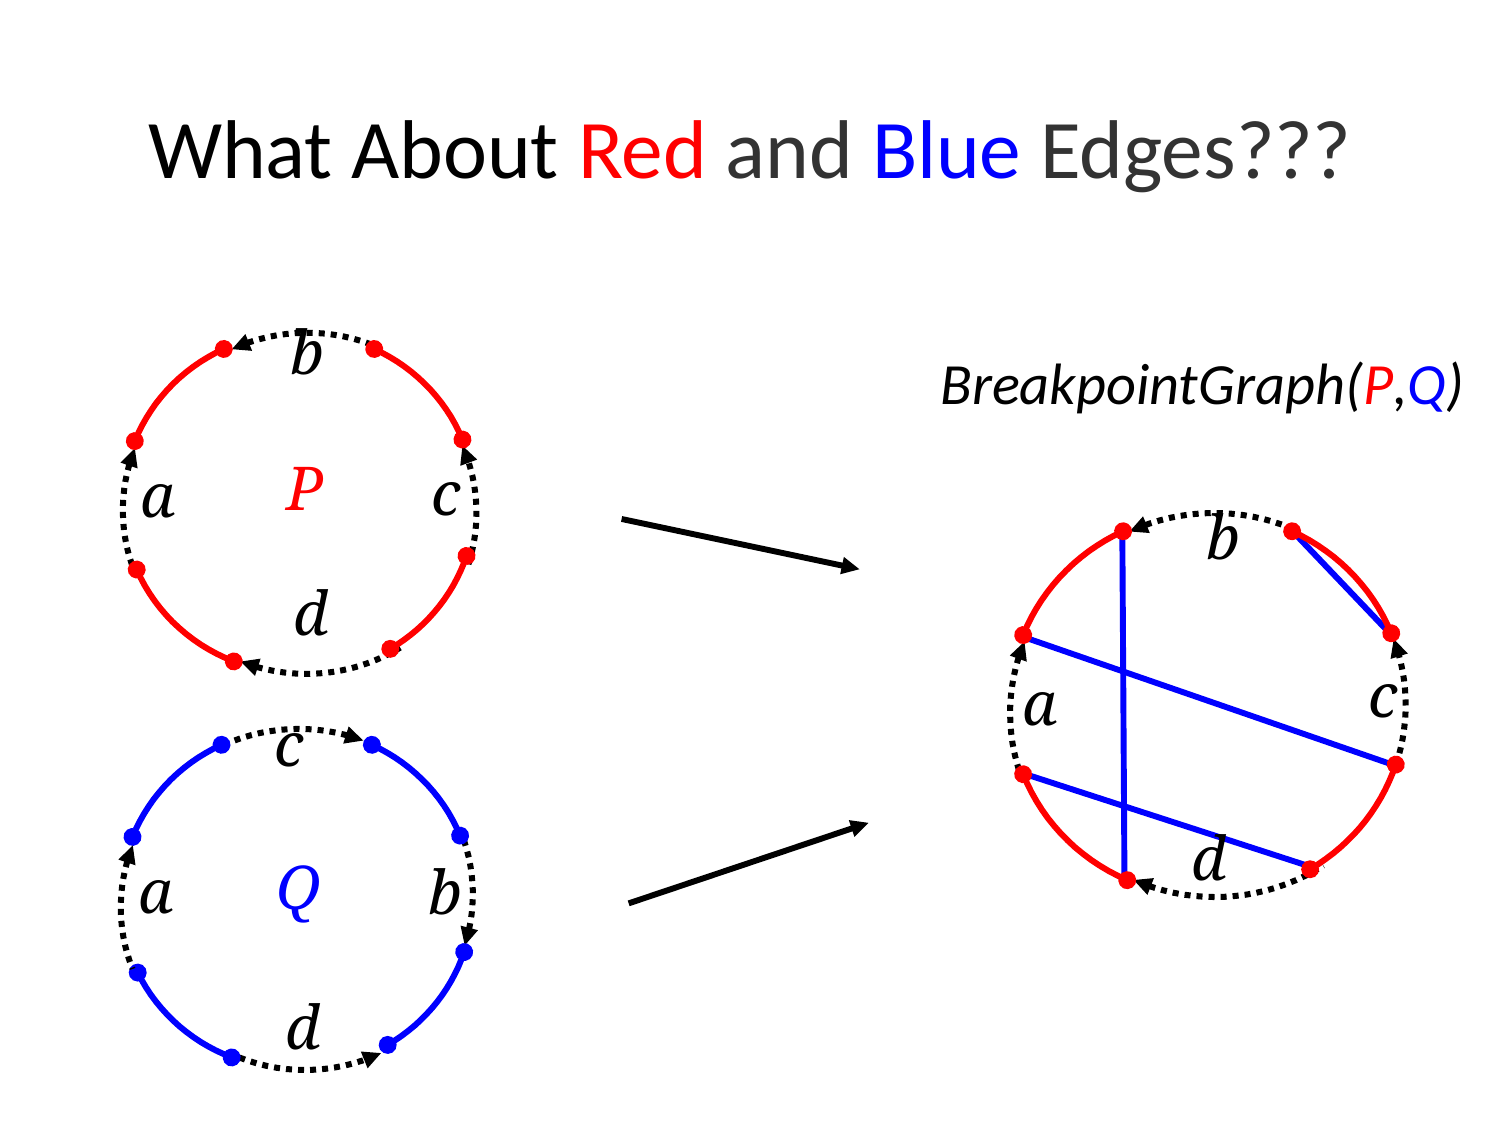

What About Red and Blue Edges???

b

BreakpointGraph(P,Q)

P
c
a

b

d

c
a

c

d

Q
a
b

d